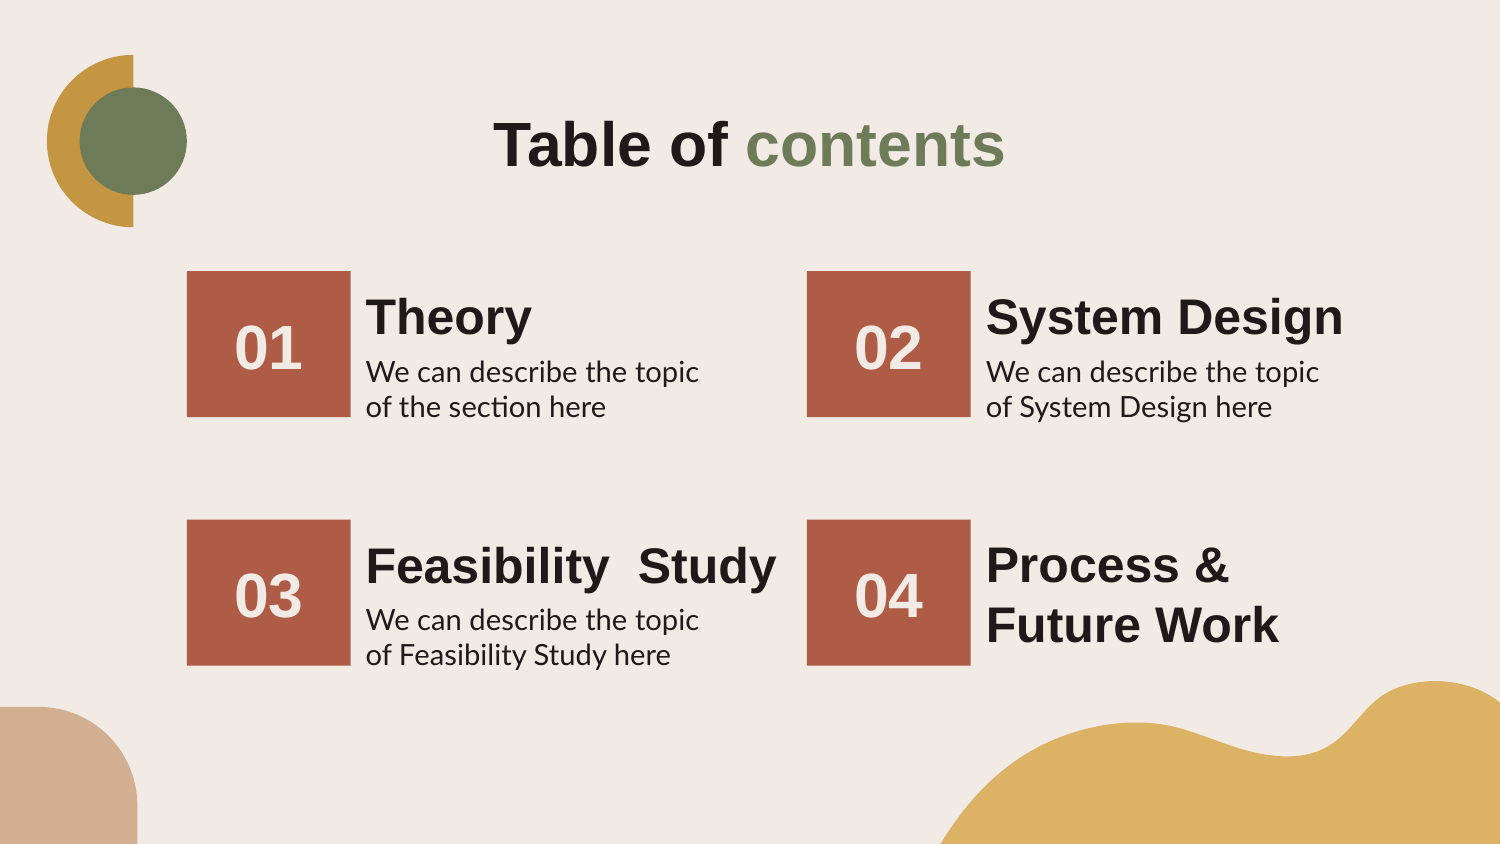

# Table of contents
02
01
Theory
System Design
We can describe the topic of the section here
We can describe the topic of System Design here
03
04
Process &
Future Work
Feasibility  Study
We can describe the topic of Feasibility Study here